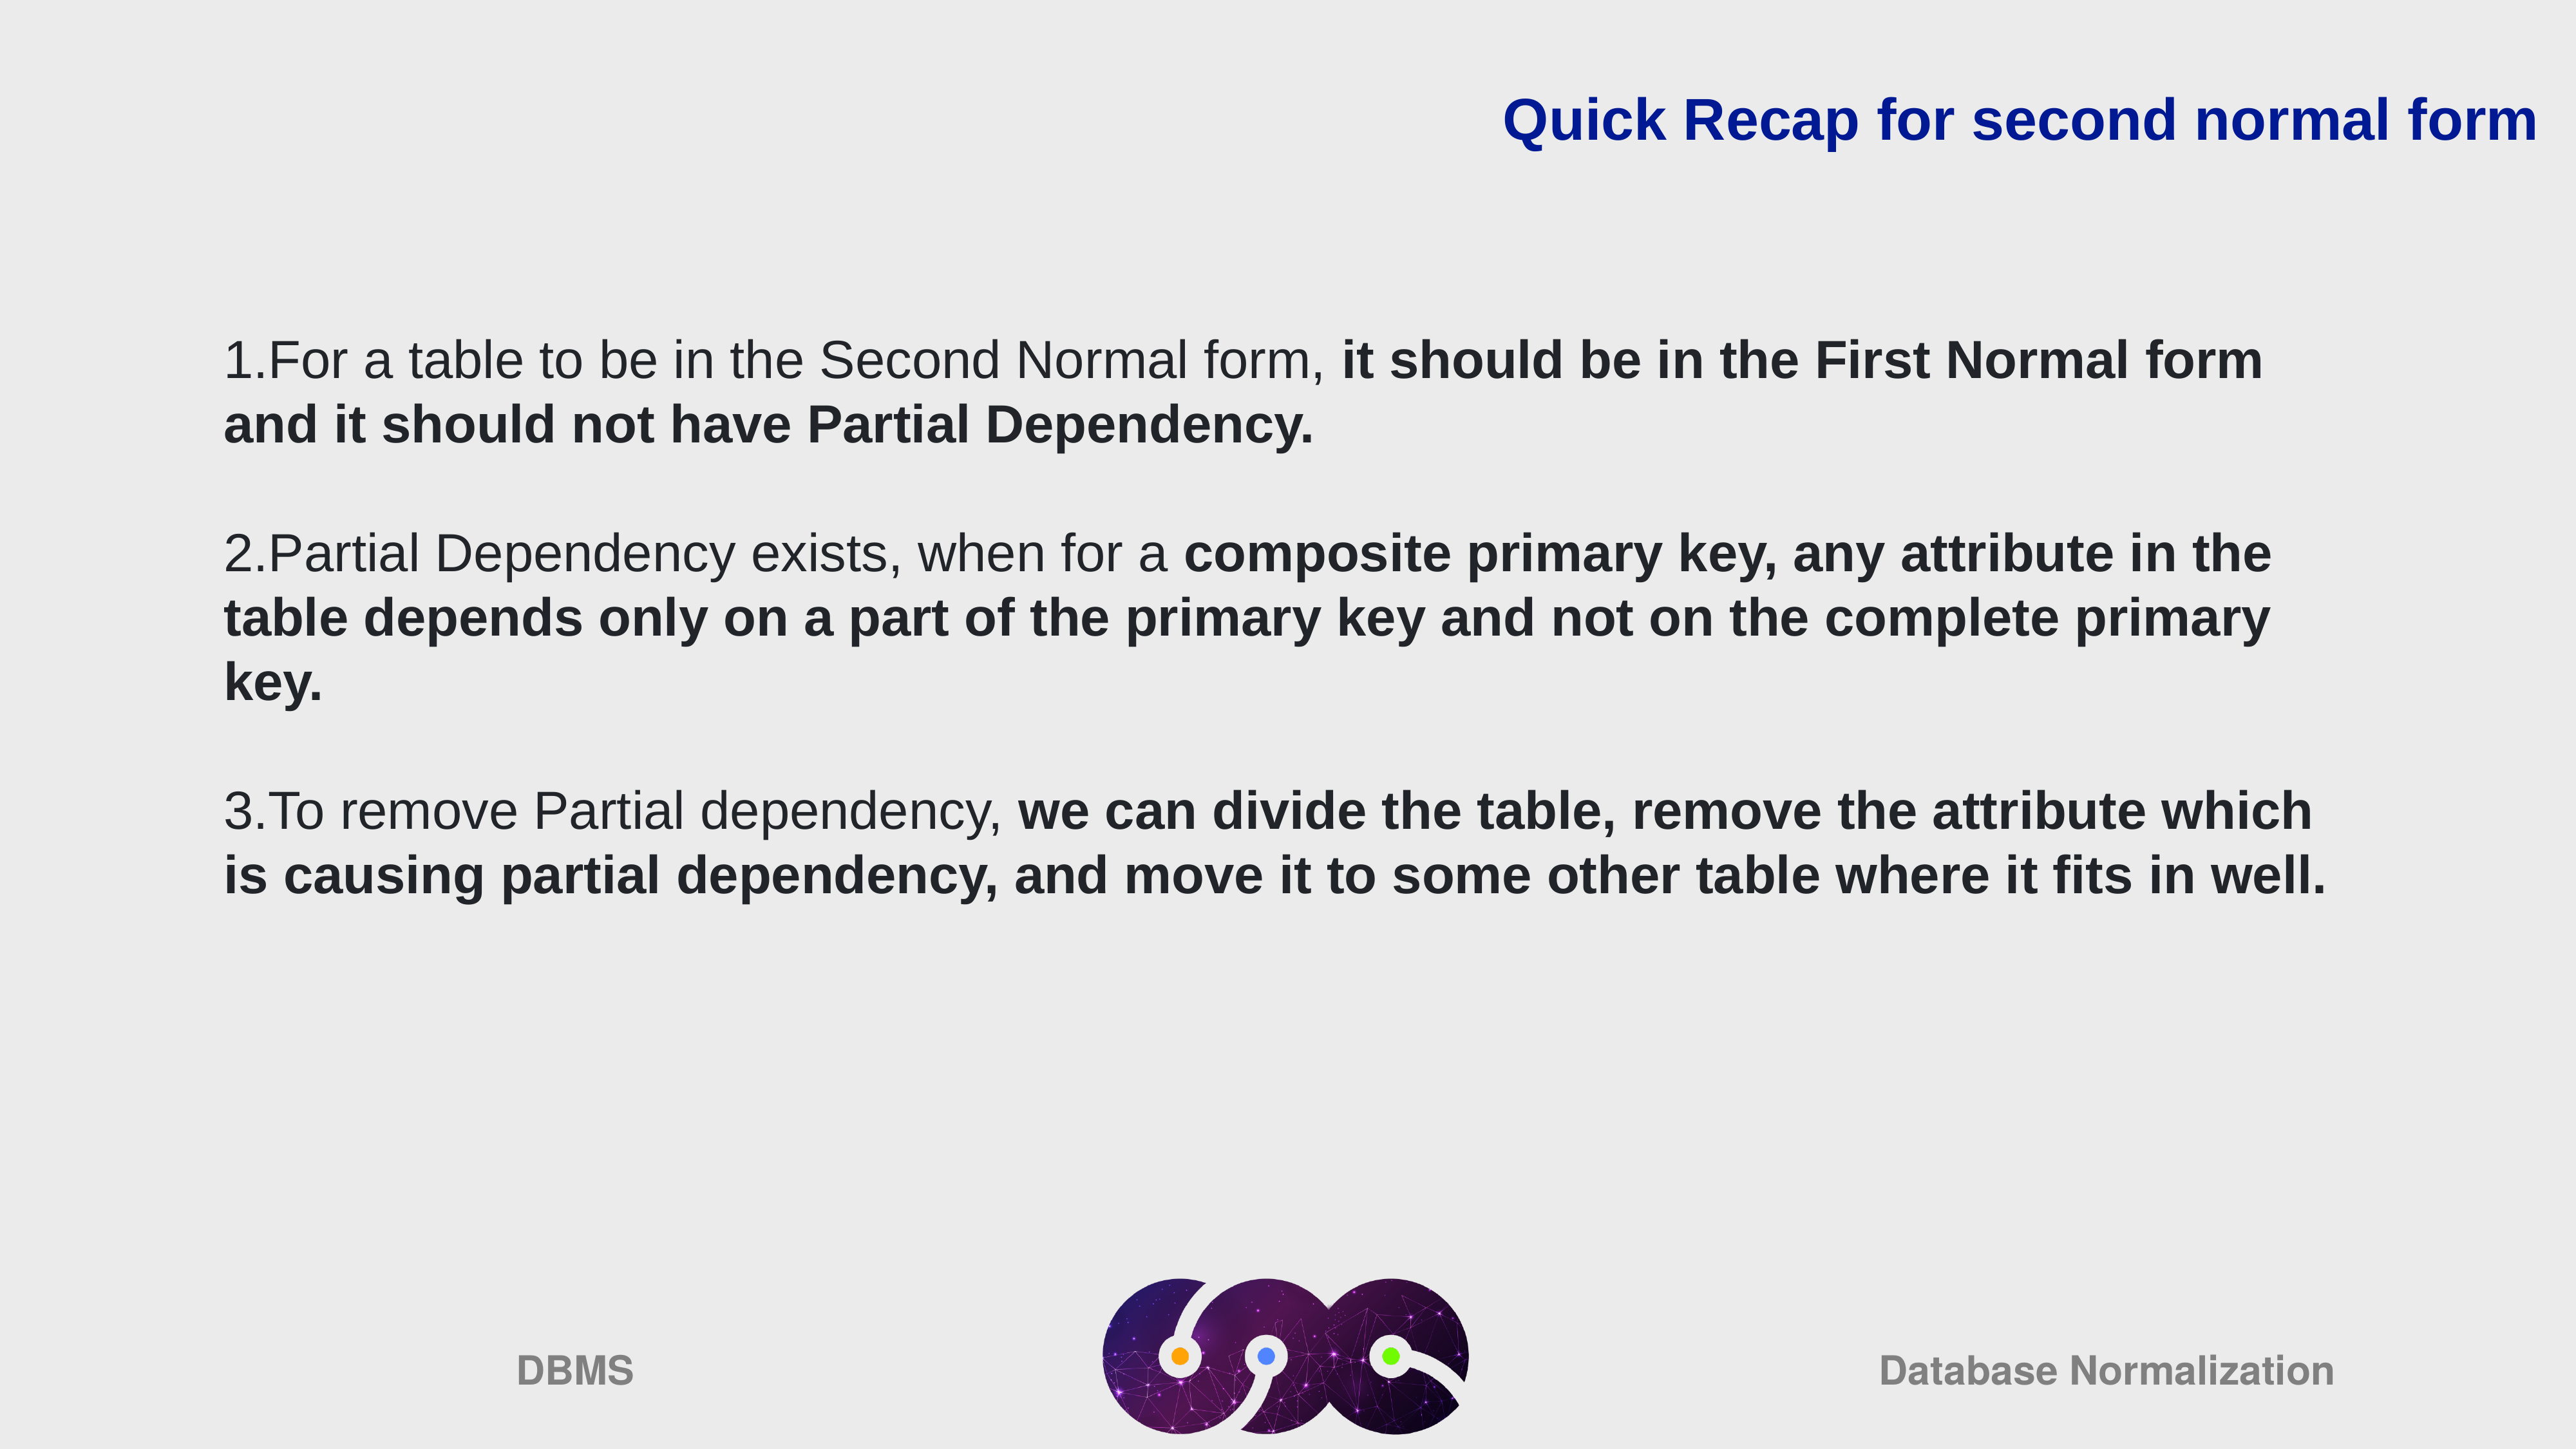

Quick Recap for second normal form

For a table to be in the Second Normal form, it should be in the First Normal form and it should not have Partial Dependency.

Partial Dependency exists, when for a composite primary key, any attribute in the table depends only on a part of the primary key and not on the complete primary key.

To remove Partial dependency, we can divide the table, remove the attribute which is causing partial dependency, and move it to some other table where it fits in well.